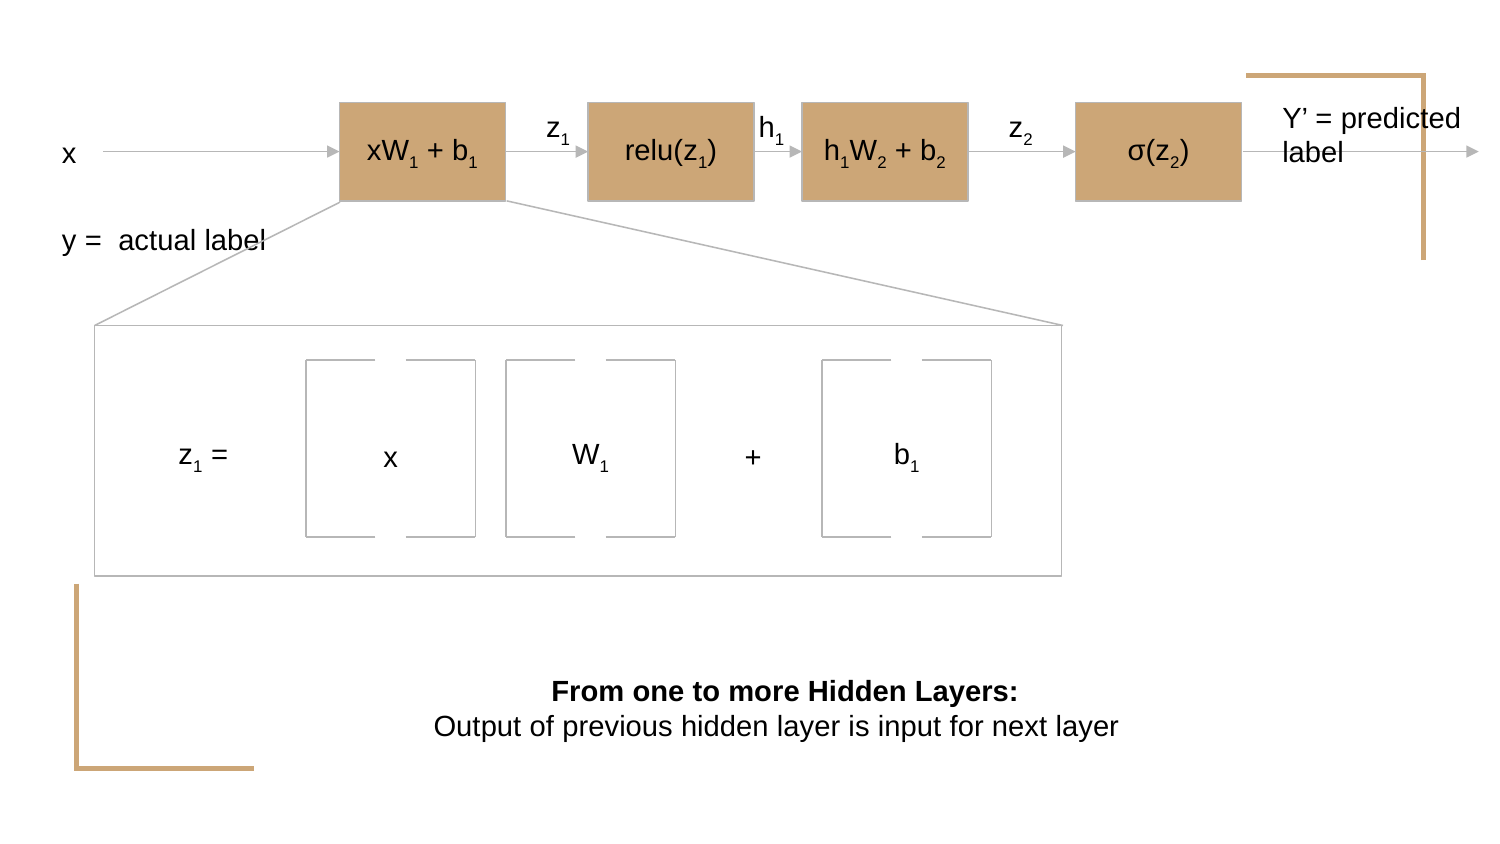

Y’ = predicted label
z1
h1
z2
x
xW1 + b1
relu(z1)
h1W2 + b2
σ(z2)
y =  actual label

z1 =
x
W1
+
b1
From one to more Hidden Layers:
Output of previous hidden layer is input for next layer